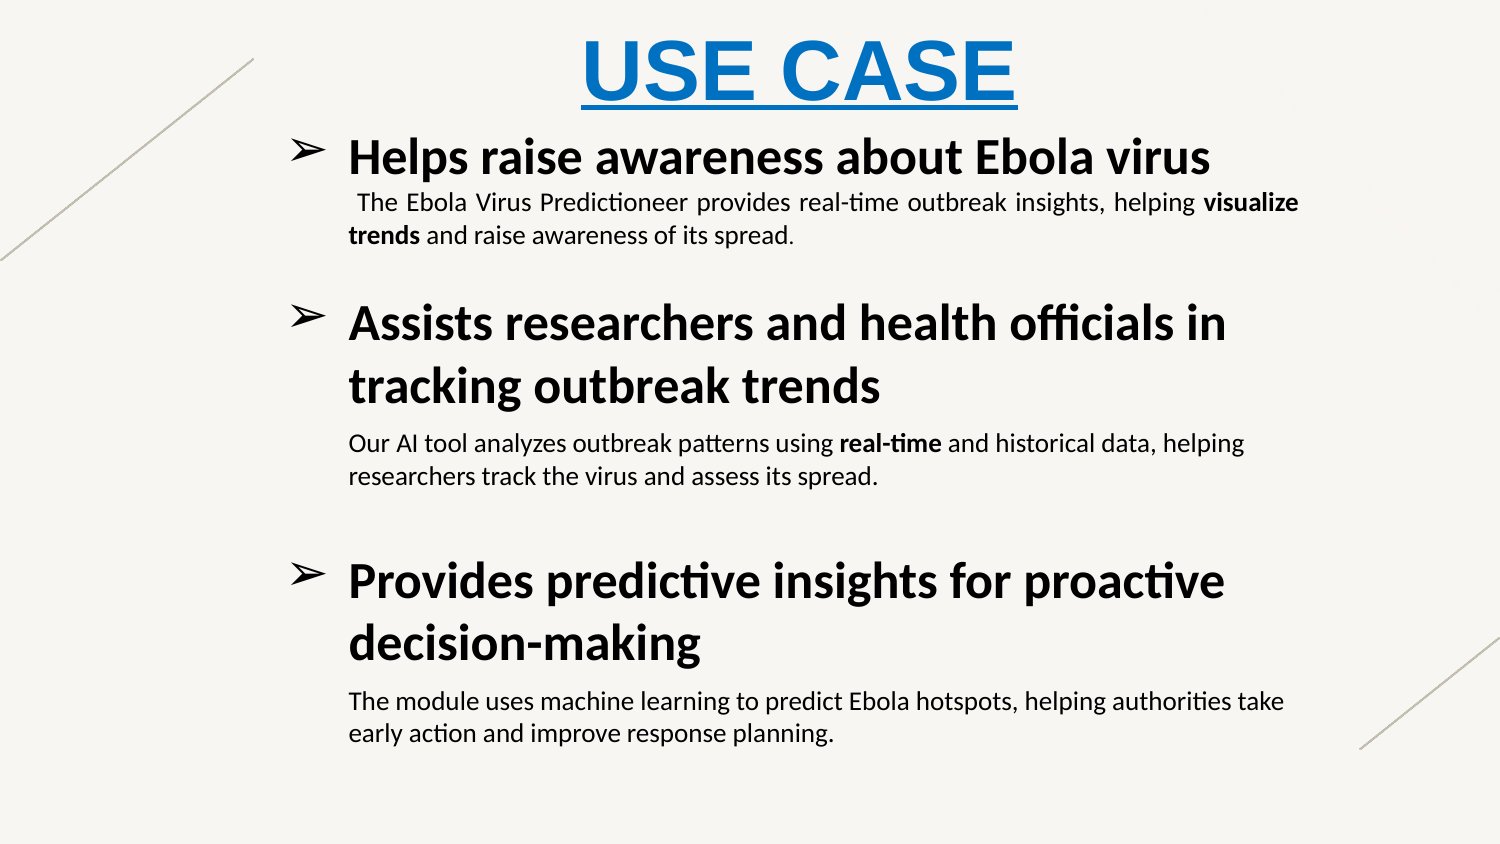

USE CASE
Helps raise awareness about Ebola virus
 The Ebola Virus Predictioneer provides real-time outbreak insights, helping visualize trends and raise awareness of its spread.

Assists researchers and health officials in tracking outbreak trends
Our AI tool analyzes outbreak patterns using real-time and historical data, helping researchers track the virus and assess its spread.

Provides predictive insights for proactive decision-making
The module uses machine learning to predict Ebola hotspots, helping authorities take early action and improve response planning.